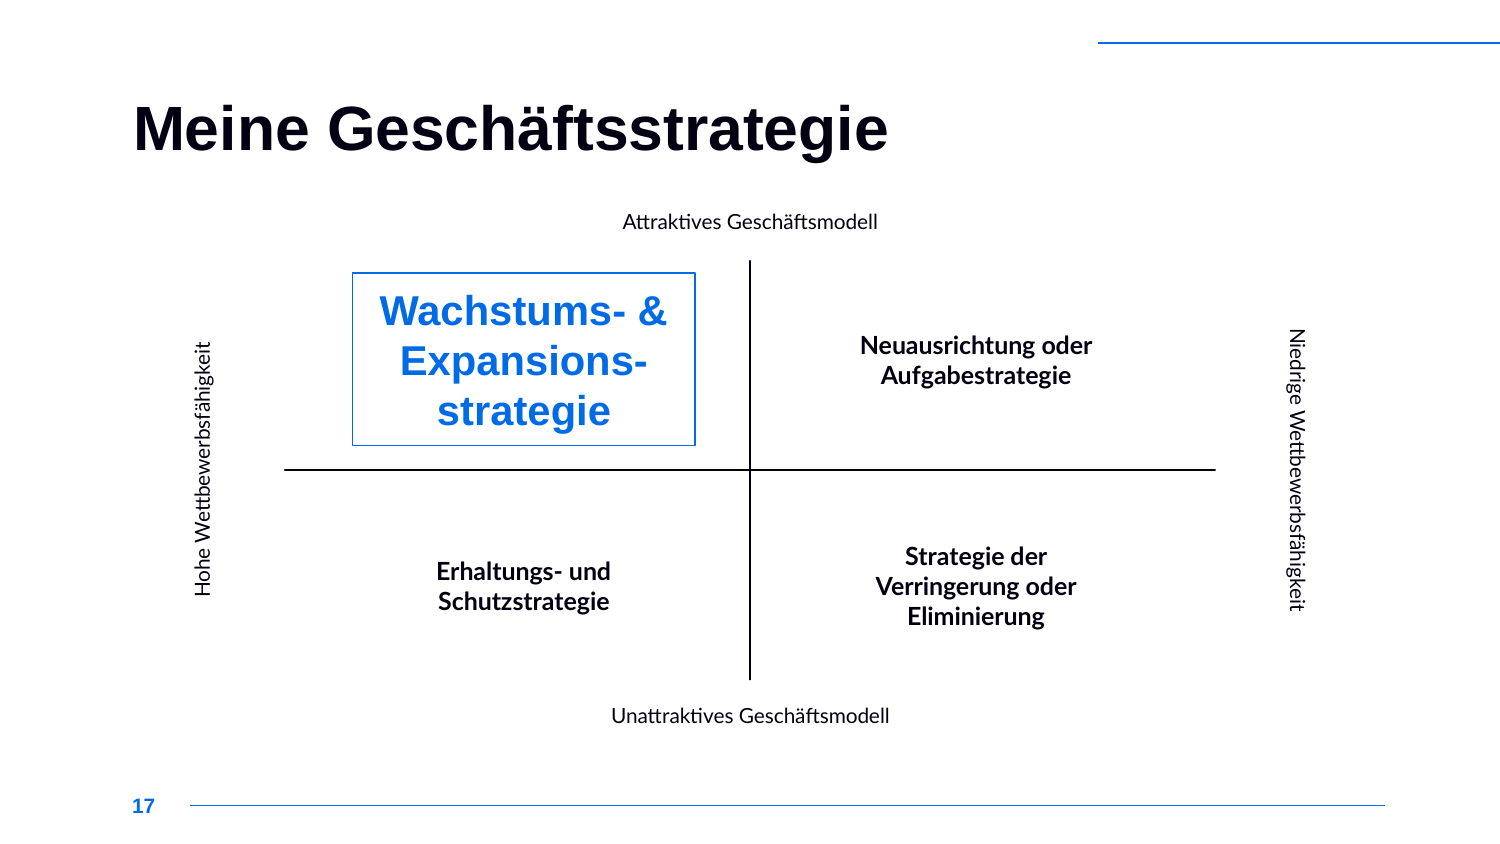

# Meine Geschäftsstrategie

Attraktives Geschäftsmodell
Wachstums- & Expansions- strategie
Neuausrichtung oder Aufgabestrategie
Niedrige Wettbewerbsfähigkeit
Hohe Wettbewerbsfähigkeit
Erhaltungs- und Schutzstrategie
Strategie der Verringerung oder Eliminierung
Unattraktives Geschäftsmodell
17